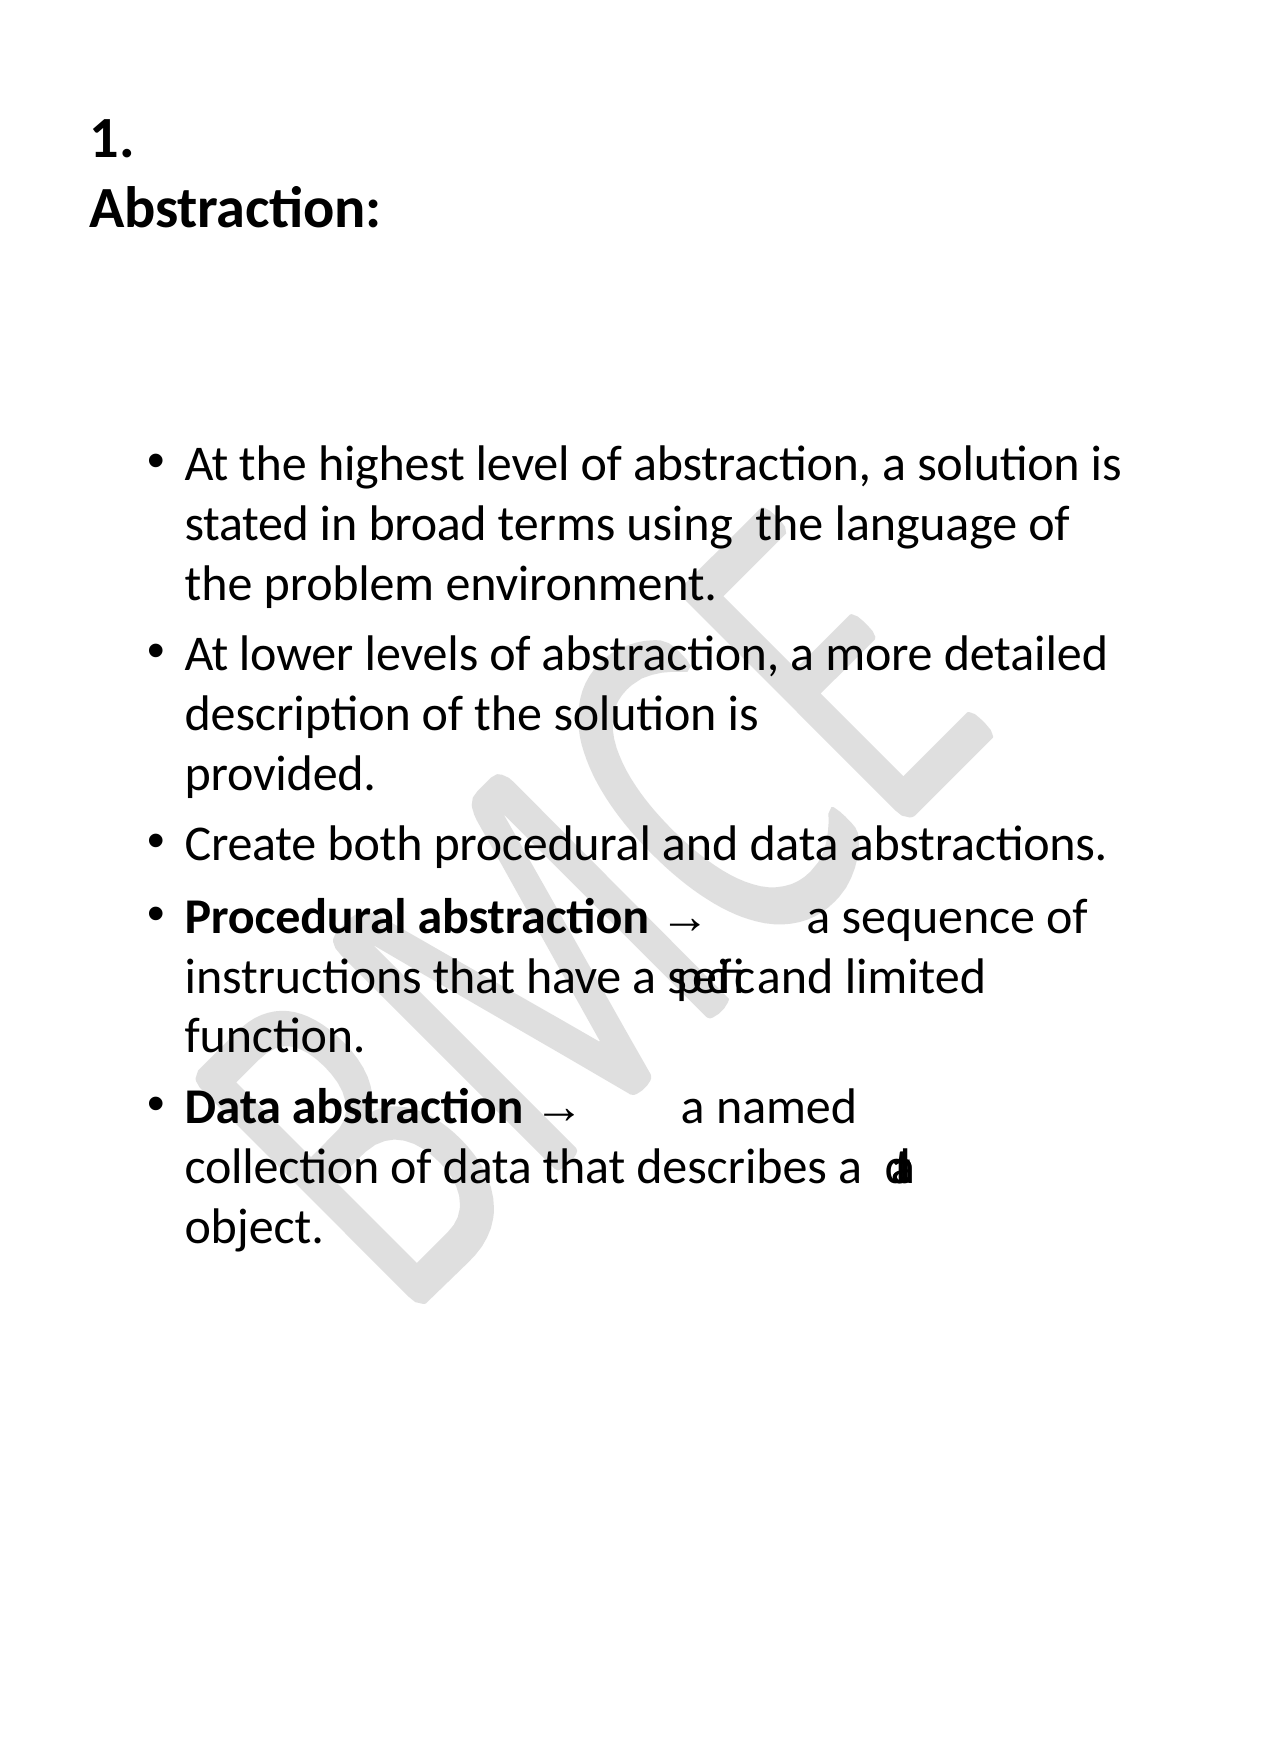

# 1.	Abstraction:
At the highest level of abstraction, a solution is stated in broad terms using  the language of the problem environment.
At lower levels of abstraction, a more detailed description of the solution is
provided.
Create both procedural and data abstractions.
Procedural abstraction → a sequence of instructions that have a specific  and limited function.
Data abstraction → a named collection of data that describes a  data object.